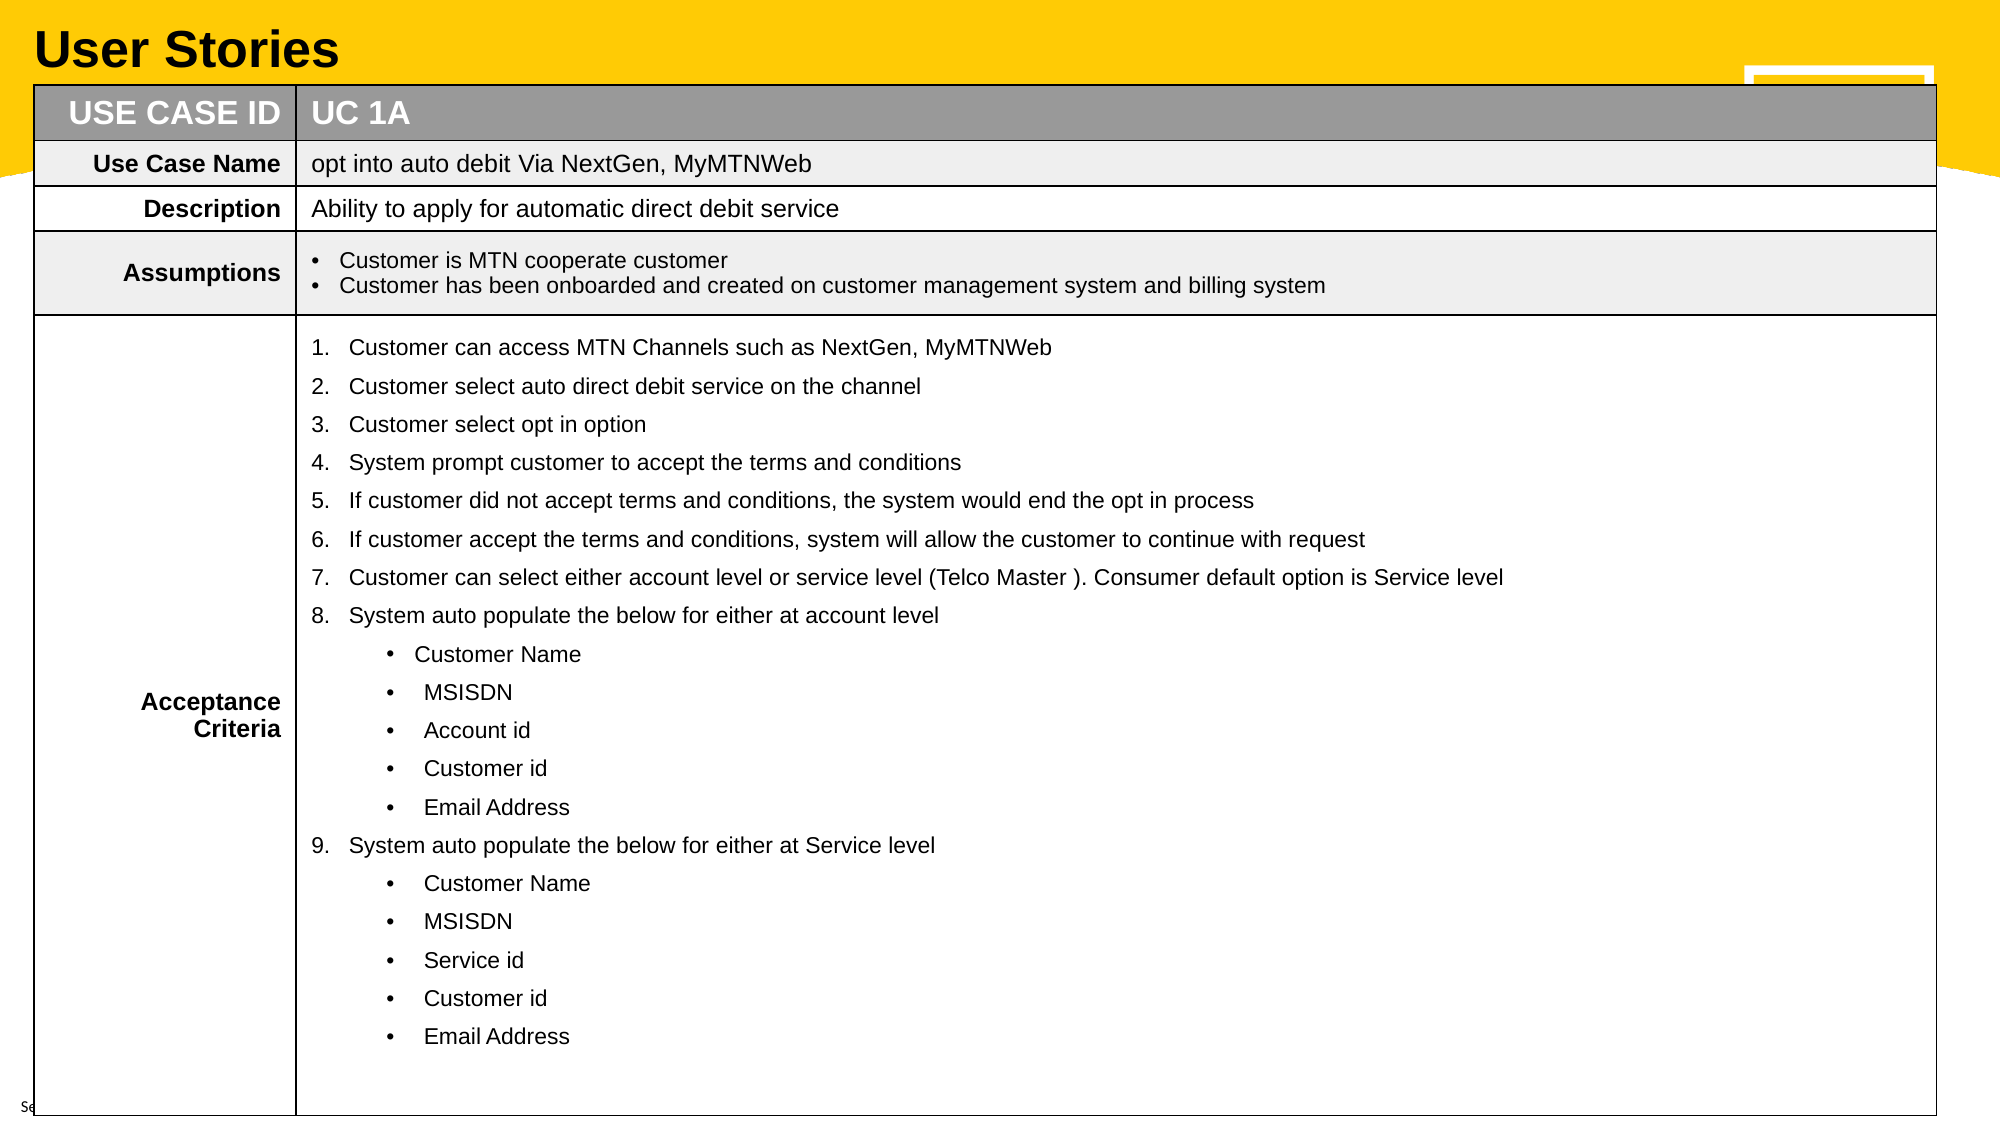

# User Stories
| USE CASE ID | UC 1A |
| --- | --- |
| Use Case Name | opt into auto debit Via NextGen, MyMTNWeb |
| Description | Ability to apply for automatic direct debit service |
| Assumptions | Customer is MTN cooperate customer Customer has been onboarded and created on customer management system and billing system |
| Acceptance Criteria | Customer can access MTN Channels such as NextGen, MyMTNWeb Customer select auto direct debit service on the channel Customer select opt in option System prompt customer to accept the terms and conditions If customer did not accept terms and conditions, the system would end the opt in process If customer accept the terms and conditions, system will allow the customer to continue with request Customer can select either account level or service level (Telco Master ). Consumer default option is Service level System auto populate the below for either at account level Customer Name MSISDN Account id Customer id Email Address System auto populate the below for either at Service level Customer Name MSISDN Service id Customer id Email Address |